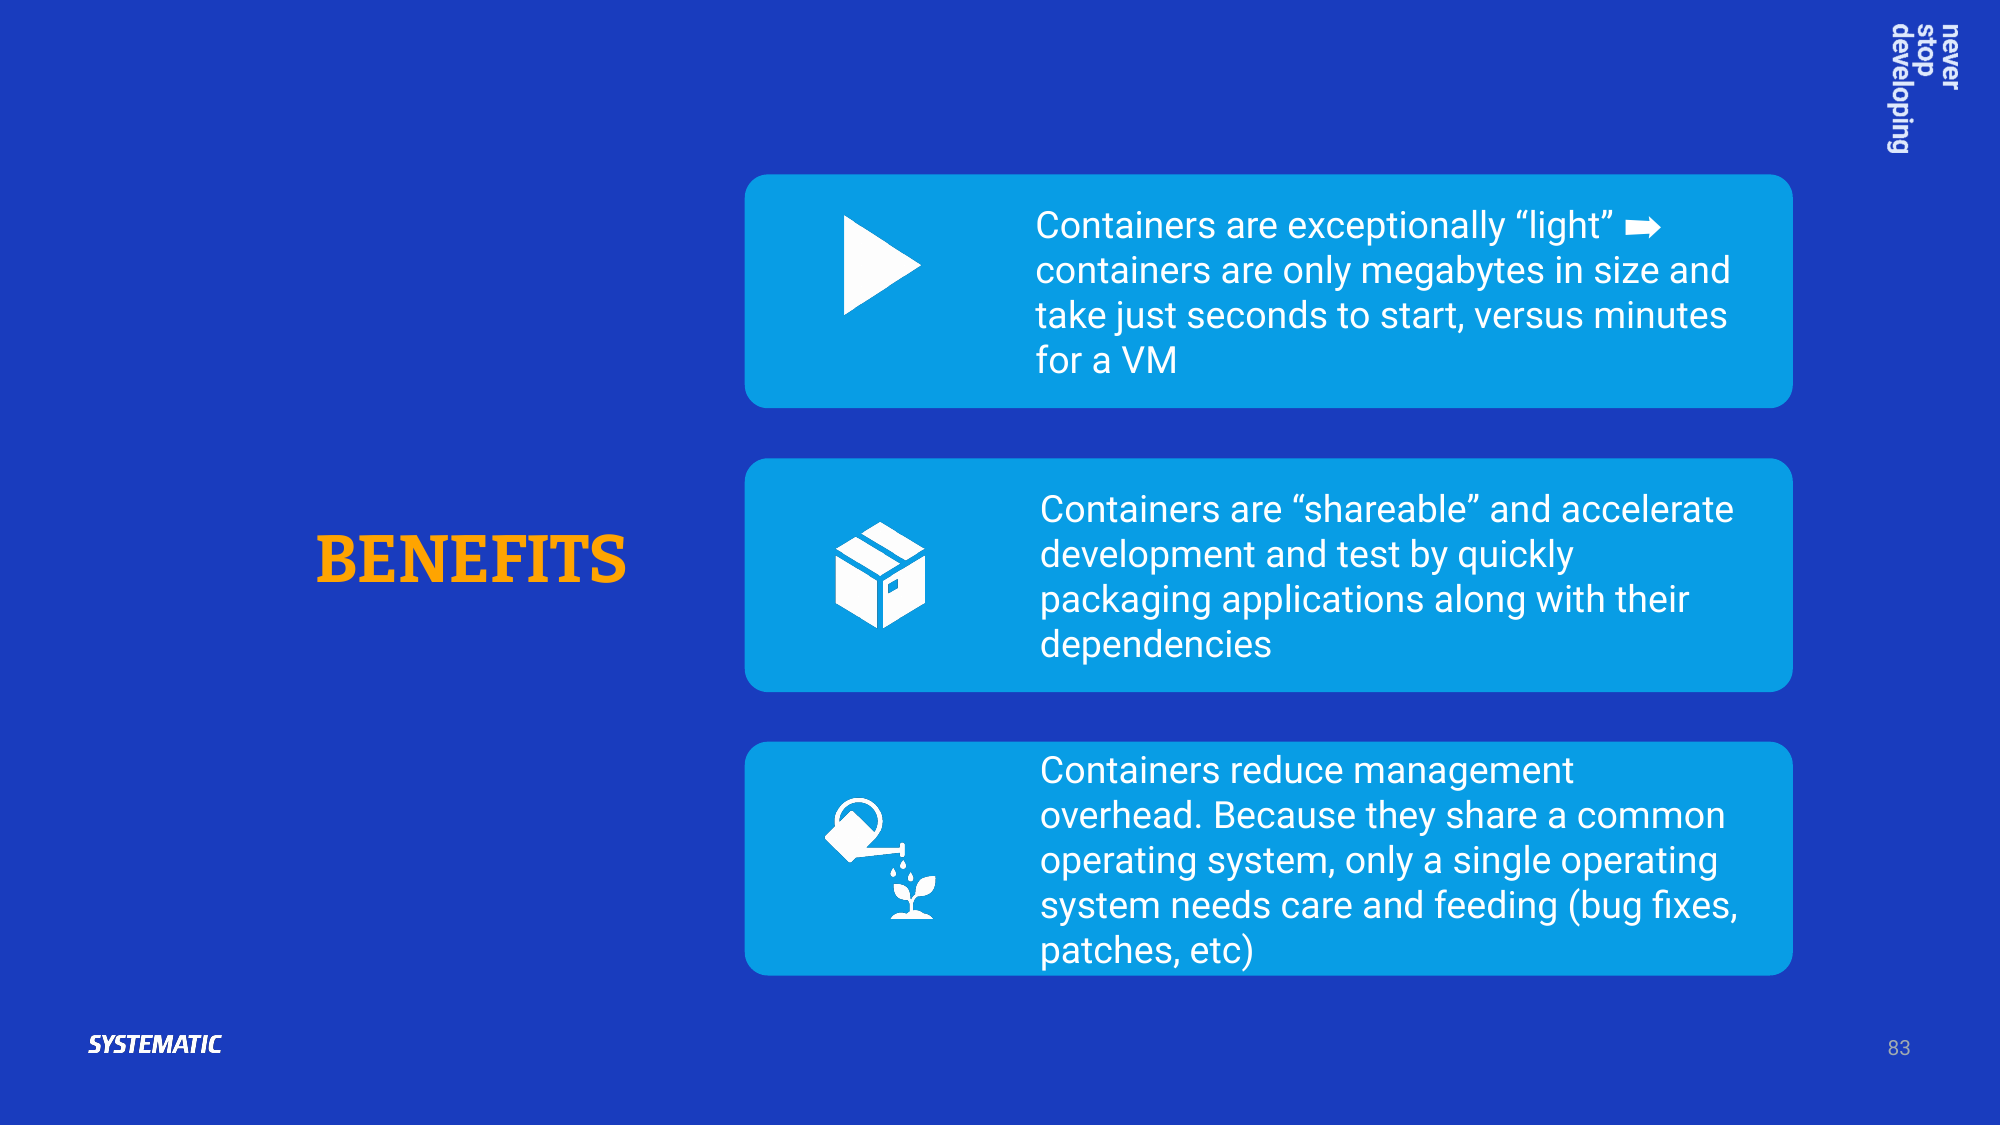

Containers are exceptionally “light” ➡ containers are only megabytes in size and take just seconds to start, versus minutes for a VM
Containers are “shareable” and accelerate development and test by quickly packaging applications along with their dependencies
Containers reduce management overhead. Because they share a common operating system, only a single operating system needs care and feeding (bug fixes, patches, etc)
BENEFITS
MENTORING IN CONFIDENCE
83